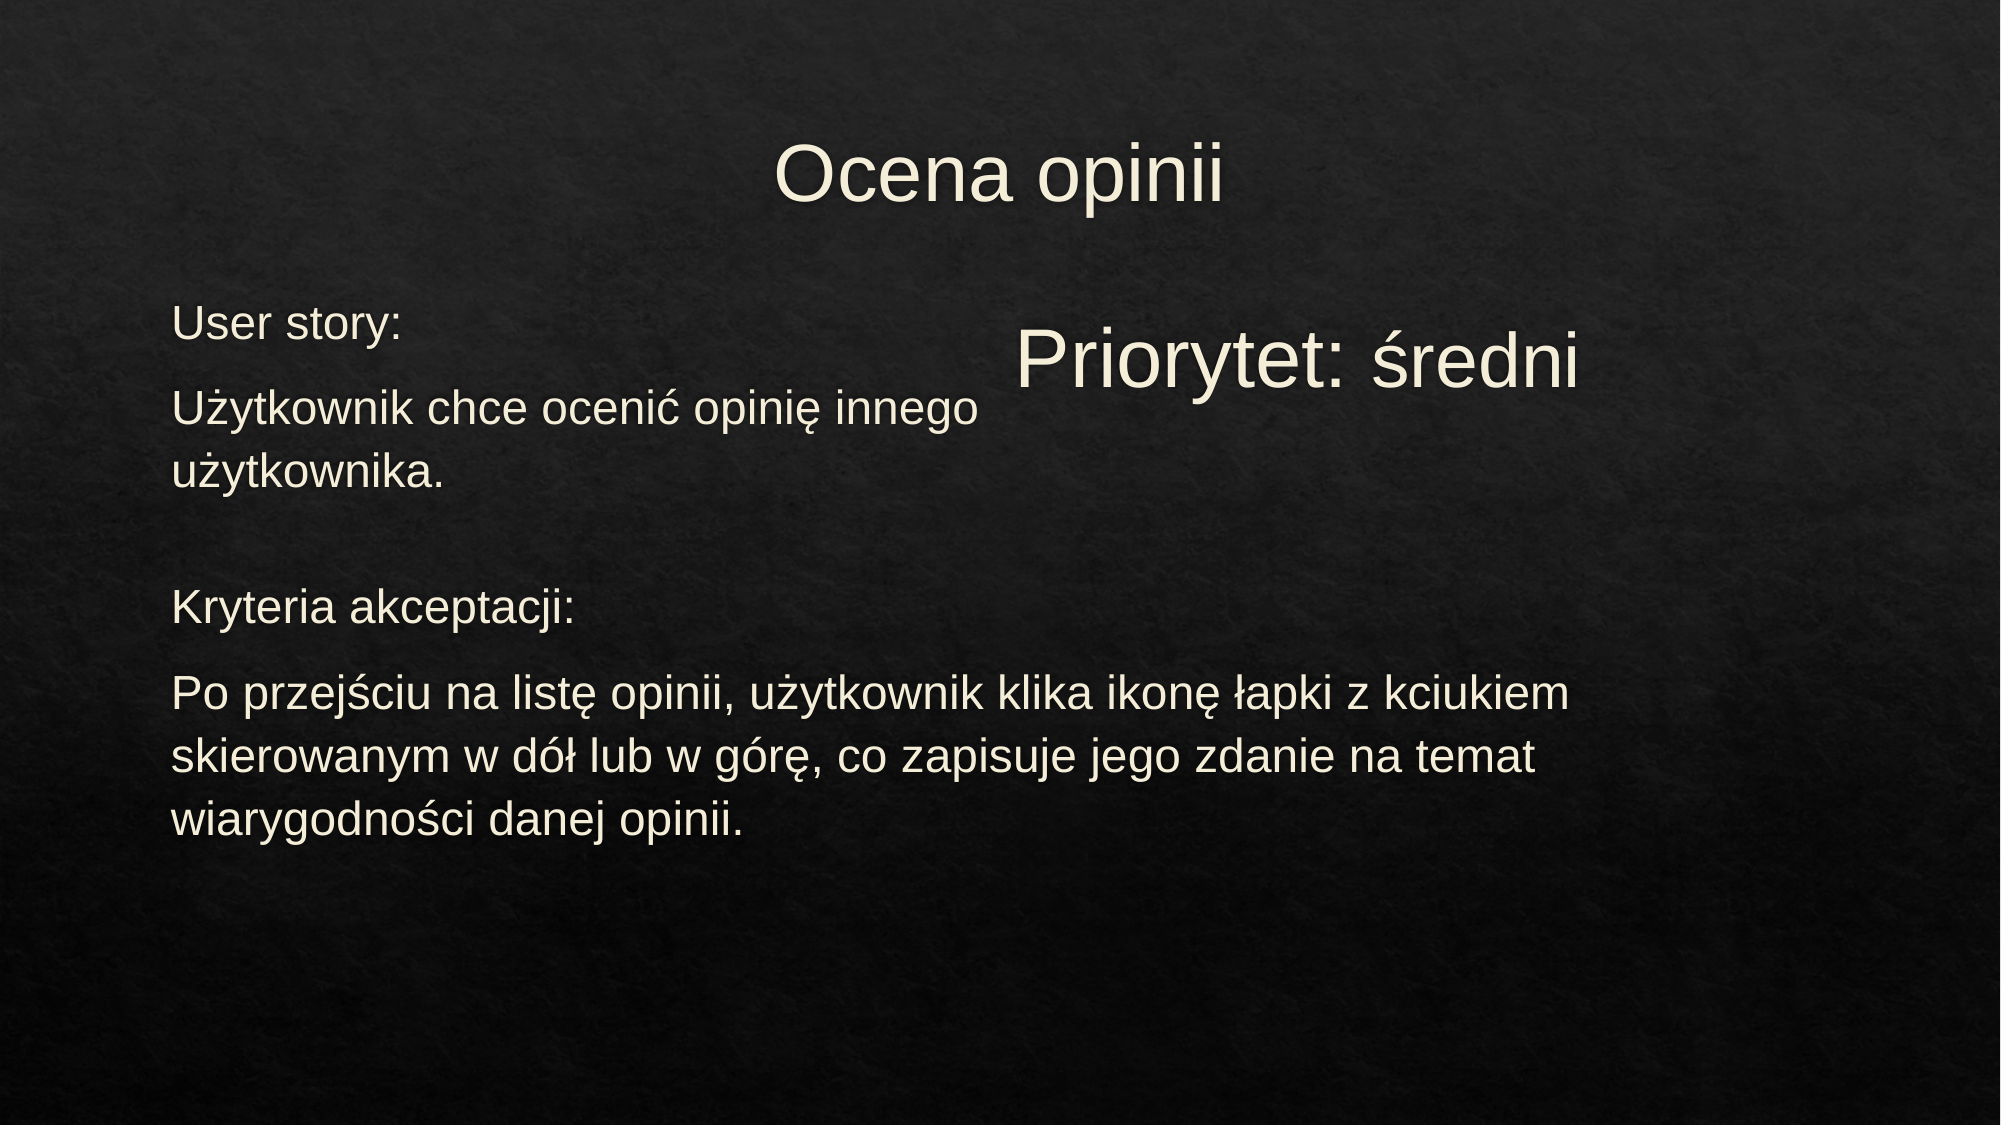

# Ocena opinii
Priorytet: średni
User story:
Użytkownik chce ocenić opinię innego użytkownika.
Kryteria akceptacji:
Po przejściu na listę opinii, użytkownik klika ikonę łapki z kciukiem skierowanym w dół lub w górę, co zapisuje jego zdanie na temat wiarygodności danej opinii.